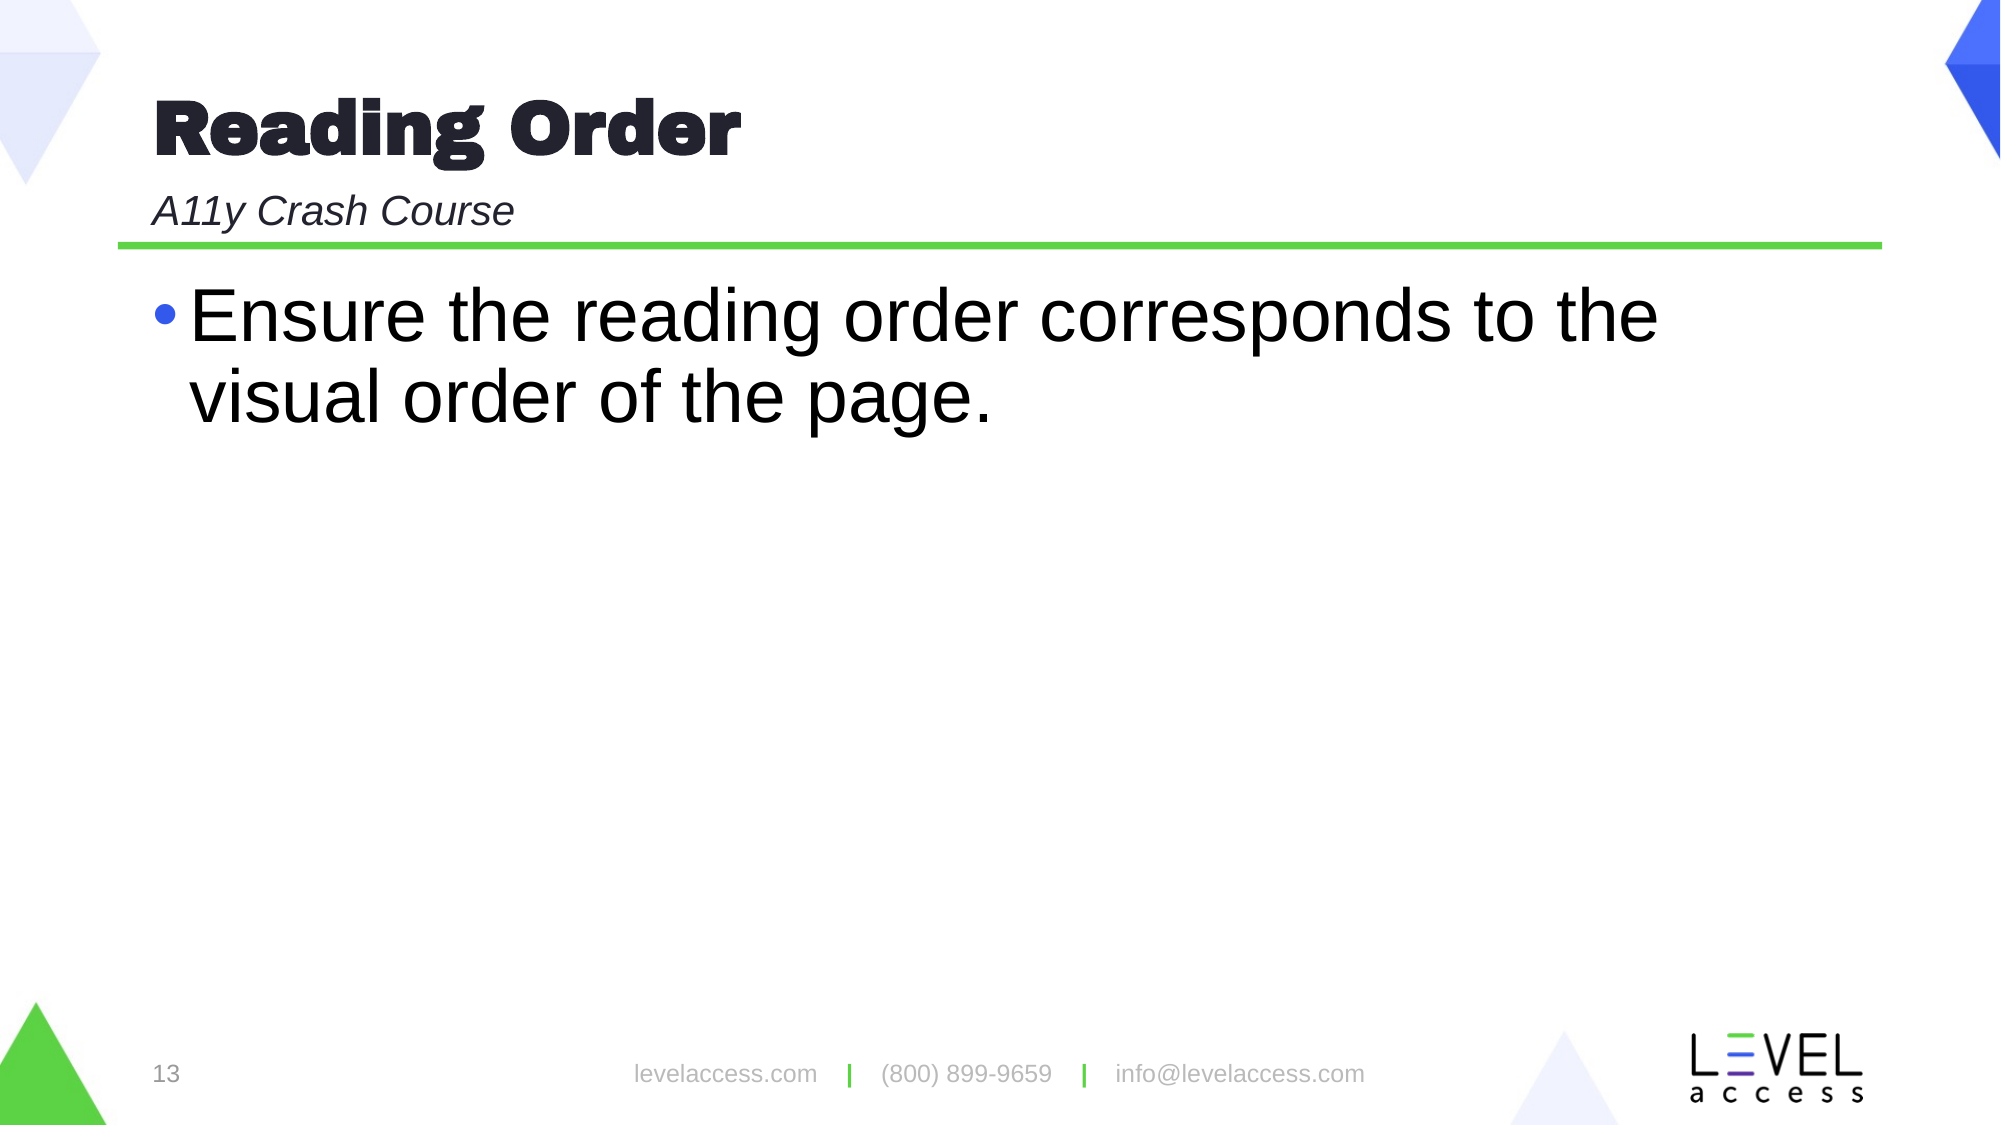

# Reading Order
A11y Crash Course
Ensure the reading order corresponds to the visual order of the page.
levelaccess.com    |    (800) 899-9659    |    info@levelaccess.com
13